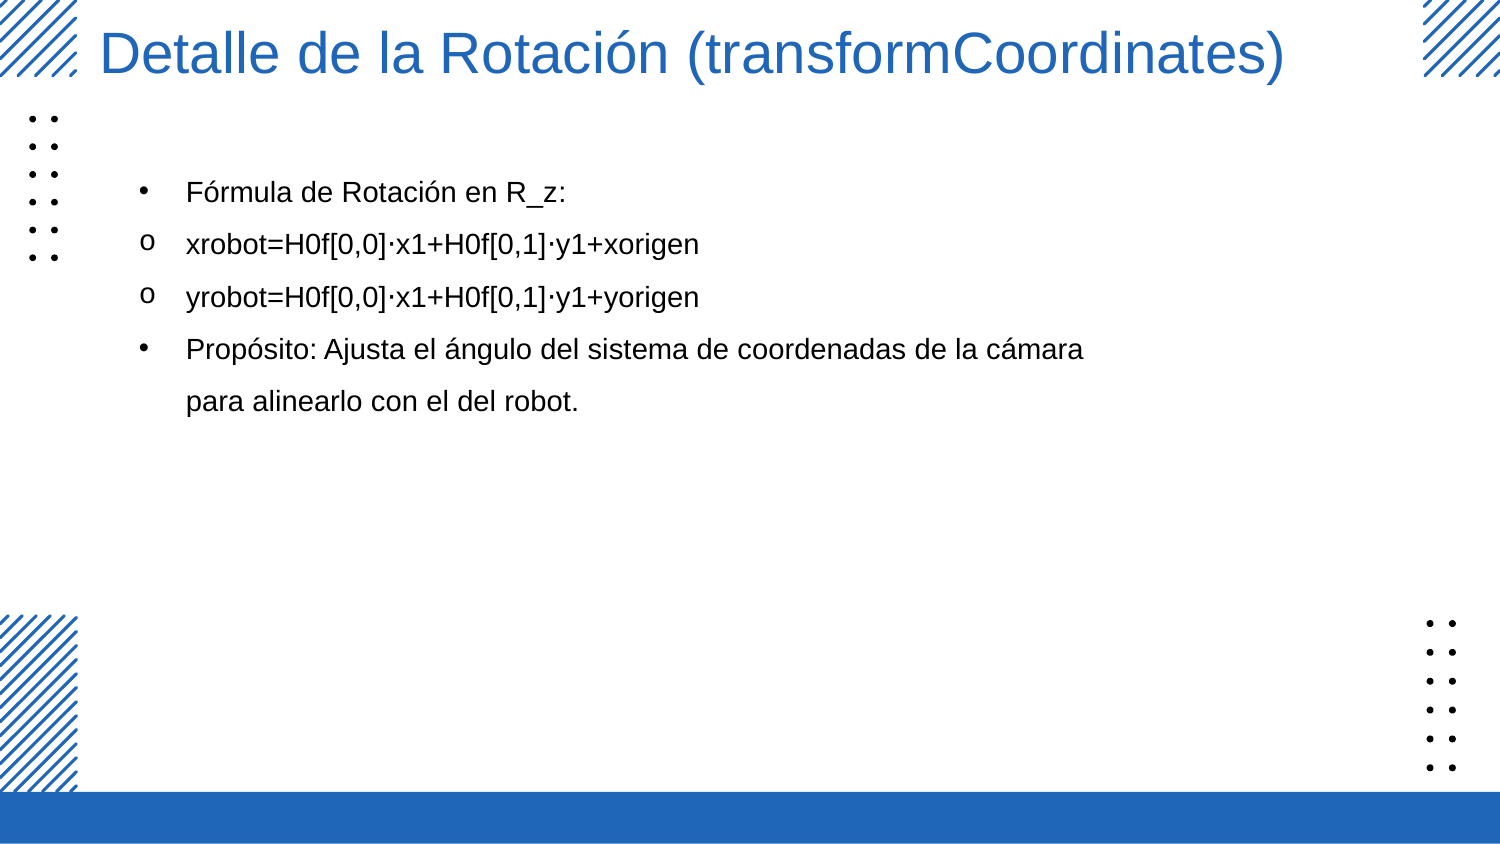

Detalle de la Rotación (transformCoordinates)
Fórmula de Rotación en R_z​:
xrobot=H0f[0,0]⋅x1+H0f[0,1]⋅y1+xorigen ​
yrobot=H0f[0,0]⋅x1+H0f[0,1]⋅y1+yorigen
Propósito: Ajusta el ángulo del sistema de coordenadas de la cámara para alinearlo con el del robot.